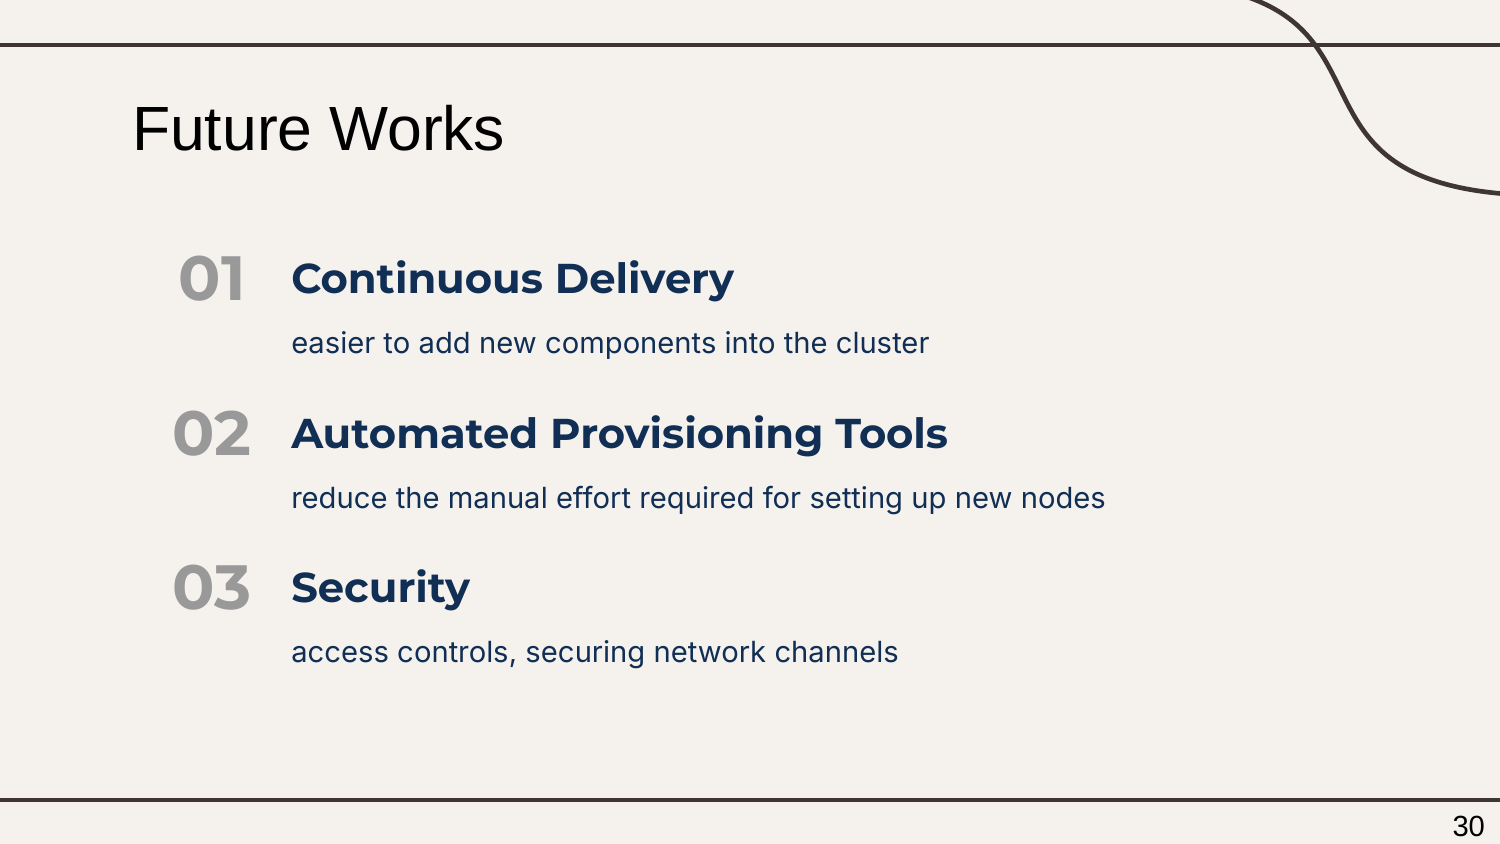

# Future Works
01
Continuous Delivery
easier to add new components into the cluster
02
Automated Provisioning Tools
reduce the manual effort required for setting up new nodes
03
Security
access controls, securing network channels
30